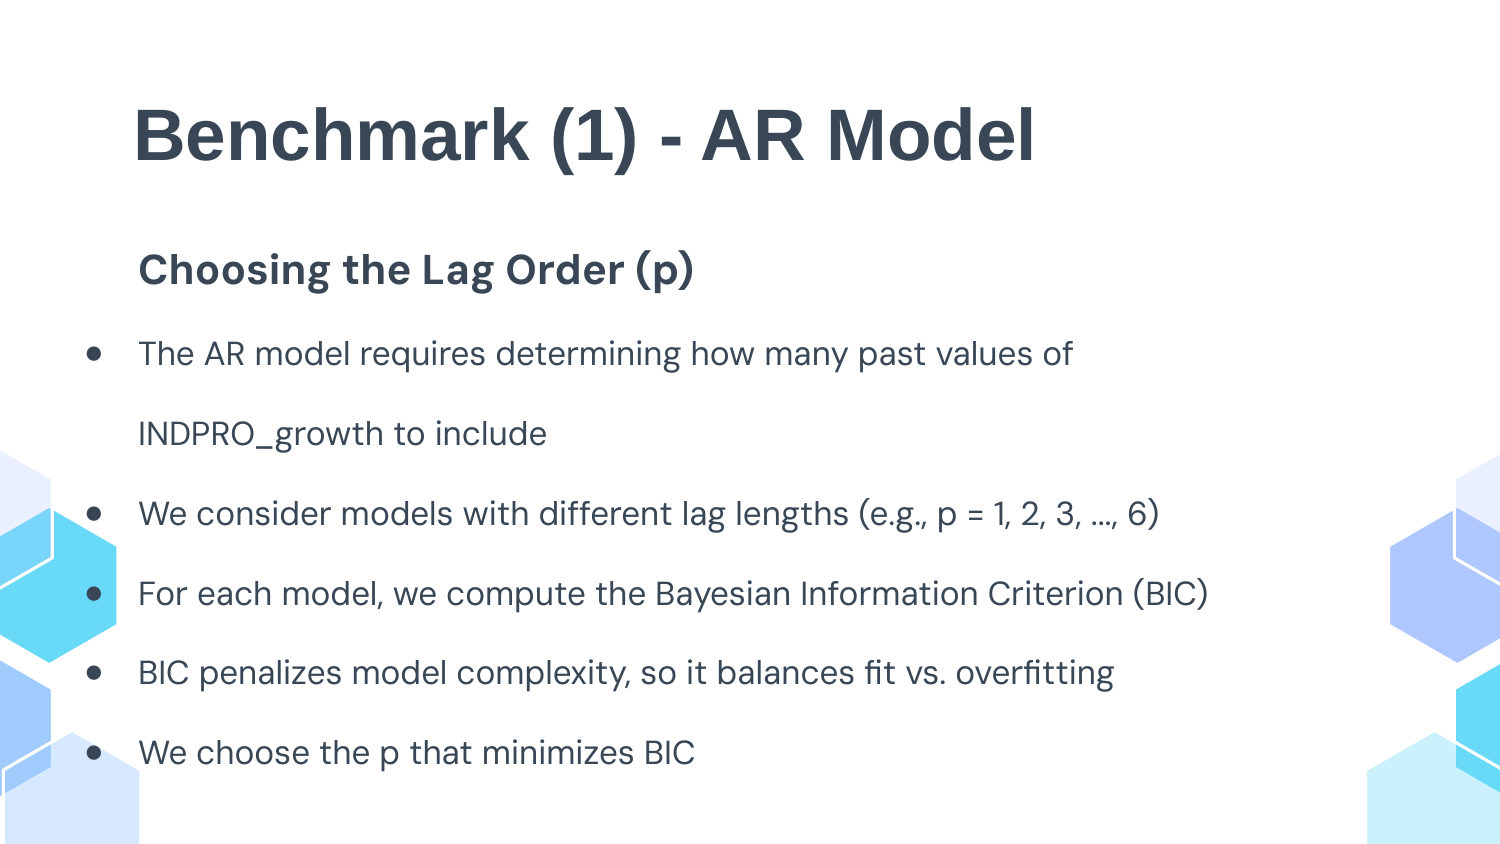

# Benchmark (1) - AR Model
Choosing the Lag Order (p)
The AR model requires determining how many past values of INDPRO_growth to include
We consider models with different lag lengths (e.g., p = 1, 2, 3, ..., 6)
For each model, we compute the Bayesian Information Criterion (BIC)
BIC penalizes model complexity, so it balances fit vs. overfitting
We choose the p that minimizes BIC